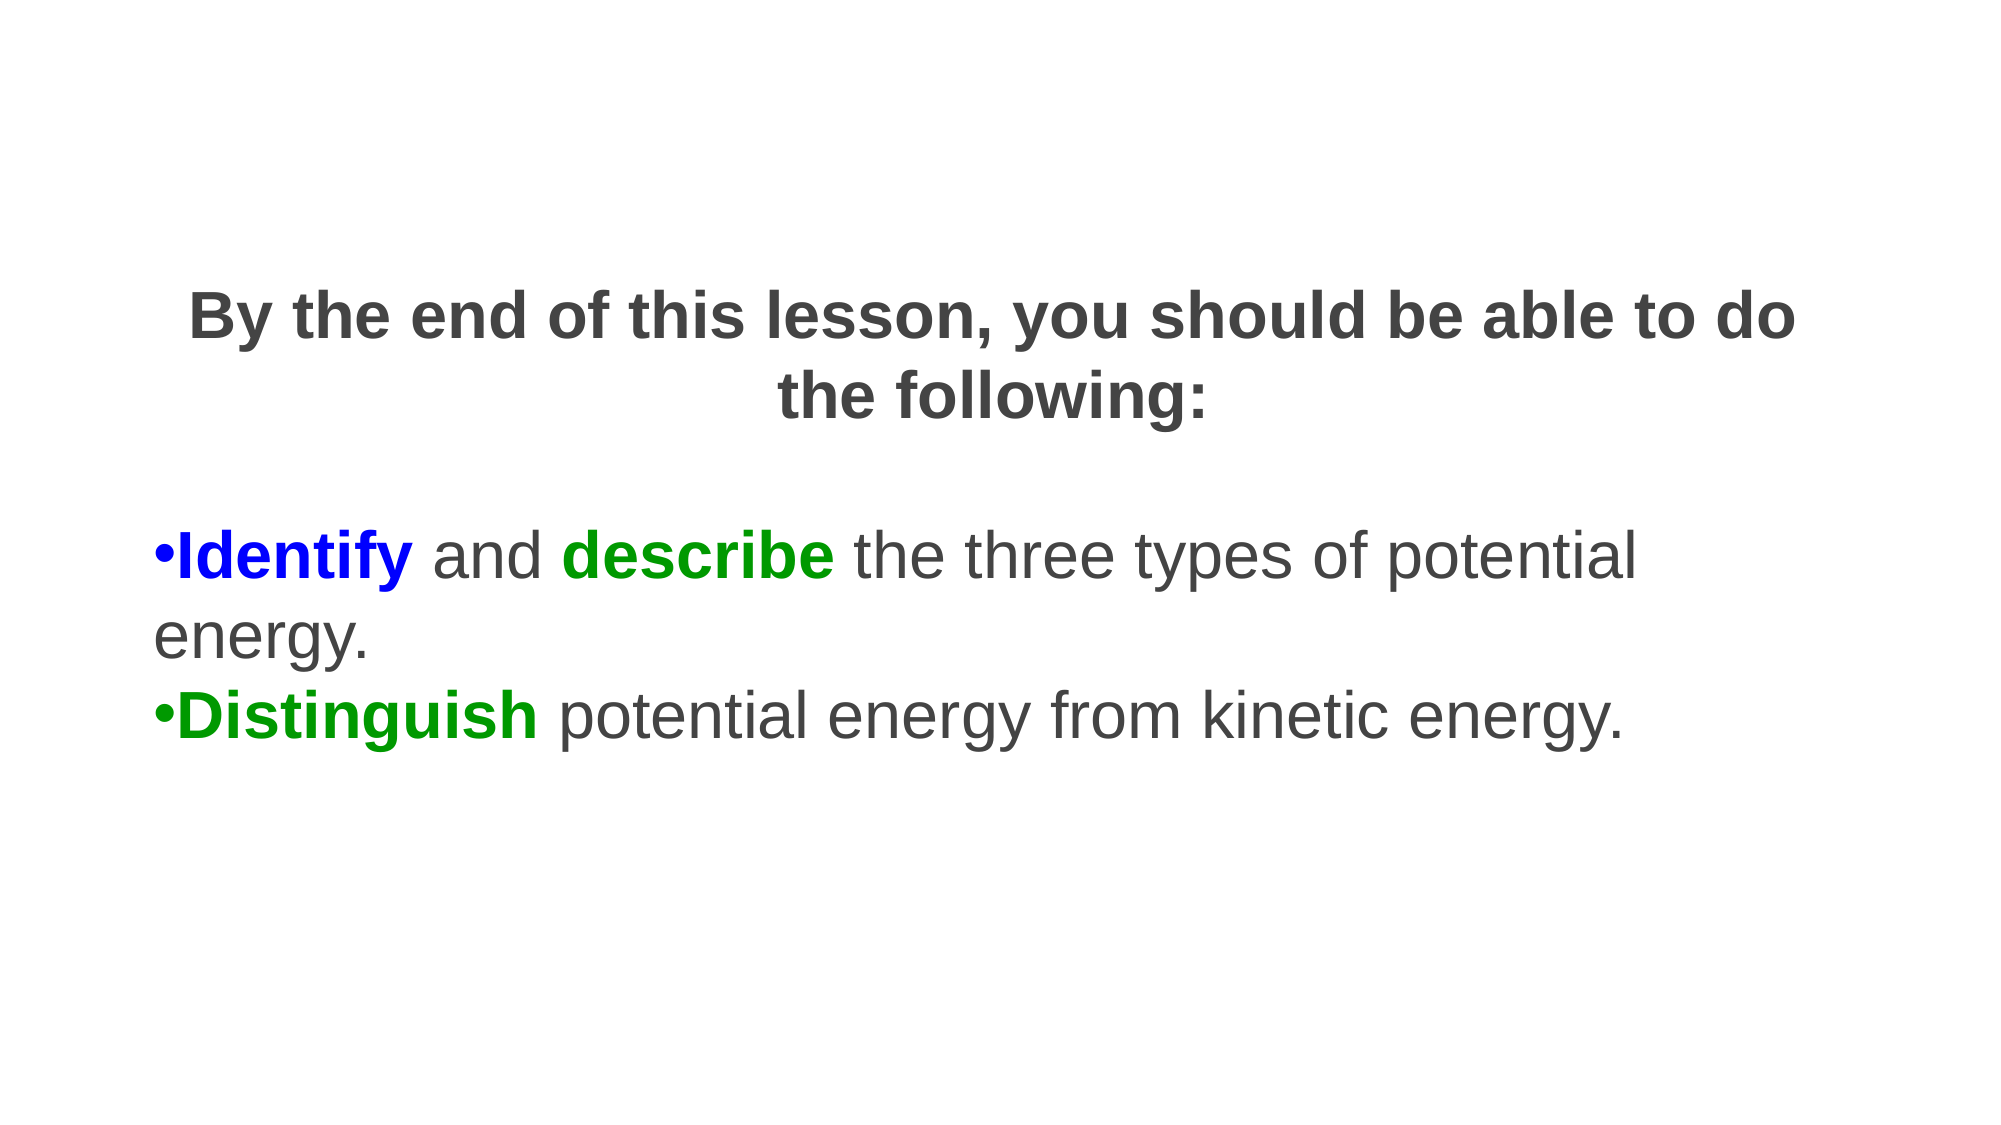

By the end of this lesson, you should be able to do the following:

Identify and describe the three types of potential energy.
Distinguish potential energy from kinetic energy.